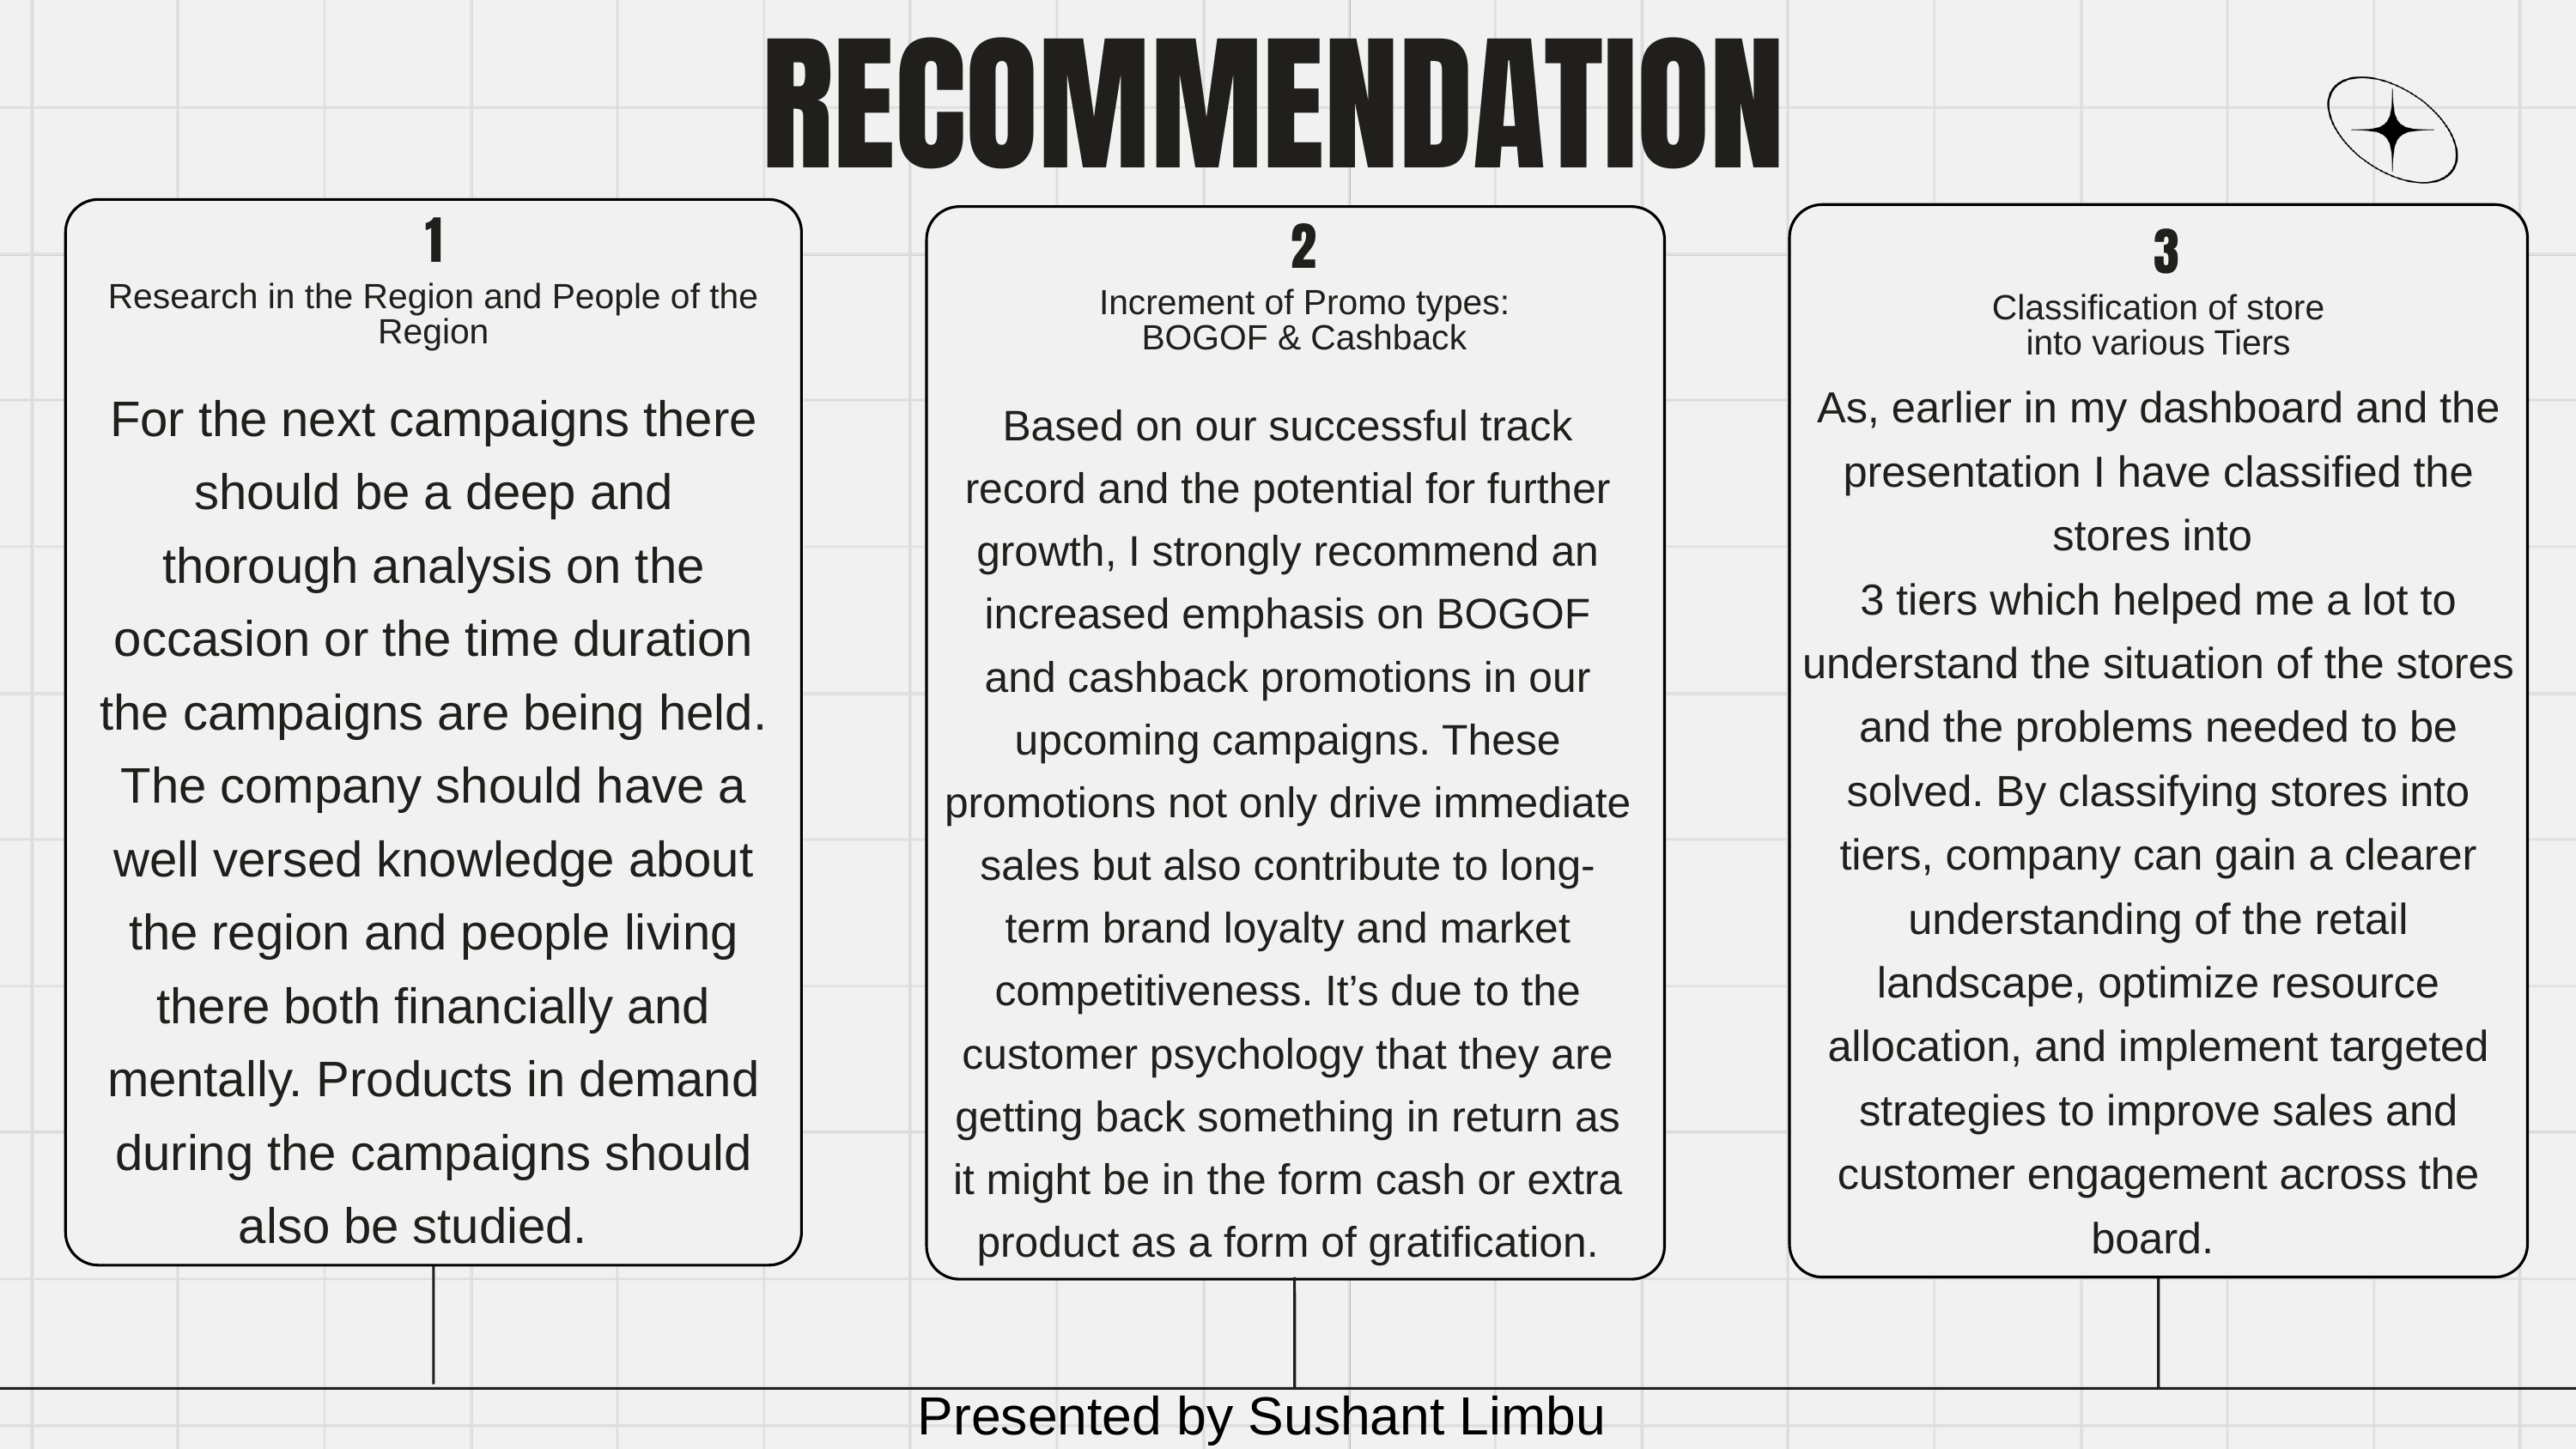

RECOMMENDATION

1
 2
 3
Research in the Region and People of the Region
Increment of Promo types:
BOGOF & Cashback
Classification of store
into various Tiers
As, earlier in my dashboard and the presentation I have classified the stores into
3 tiers which helped me a lot to understand the situation of the stores and the problems needed to be solved. By classifying stores into tiers, company can gain a clearer understanding of the retail landscape, optimize resource allocation, and implement targeted strategies to improve sales and customer engagement across the board.
For the next campaigns there should be a deep and thorough analysis on the occasion or the time duration the campaigns are being held. The company should have a well versed knowledge about the region and people living there both financially and mentally. Products in demand during the campaigns should also be studied.
Based on our successful track record and the potential for further growth, I strongly recommend an increased emphasis on BOGOF and cashback promotions in our upcoming campaigns. These promotions not only drive immediate sales but also contribute to long-term brand loyalty and market competitiveness. It’s due to the customer psychology that they are getting back something in return as it might be in the form cash or extra product as a form of gratification.

Presented by Sushant Limbu